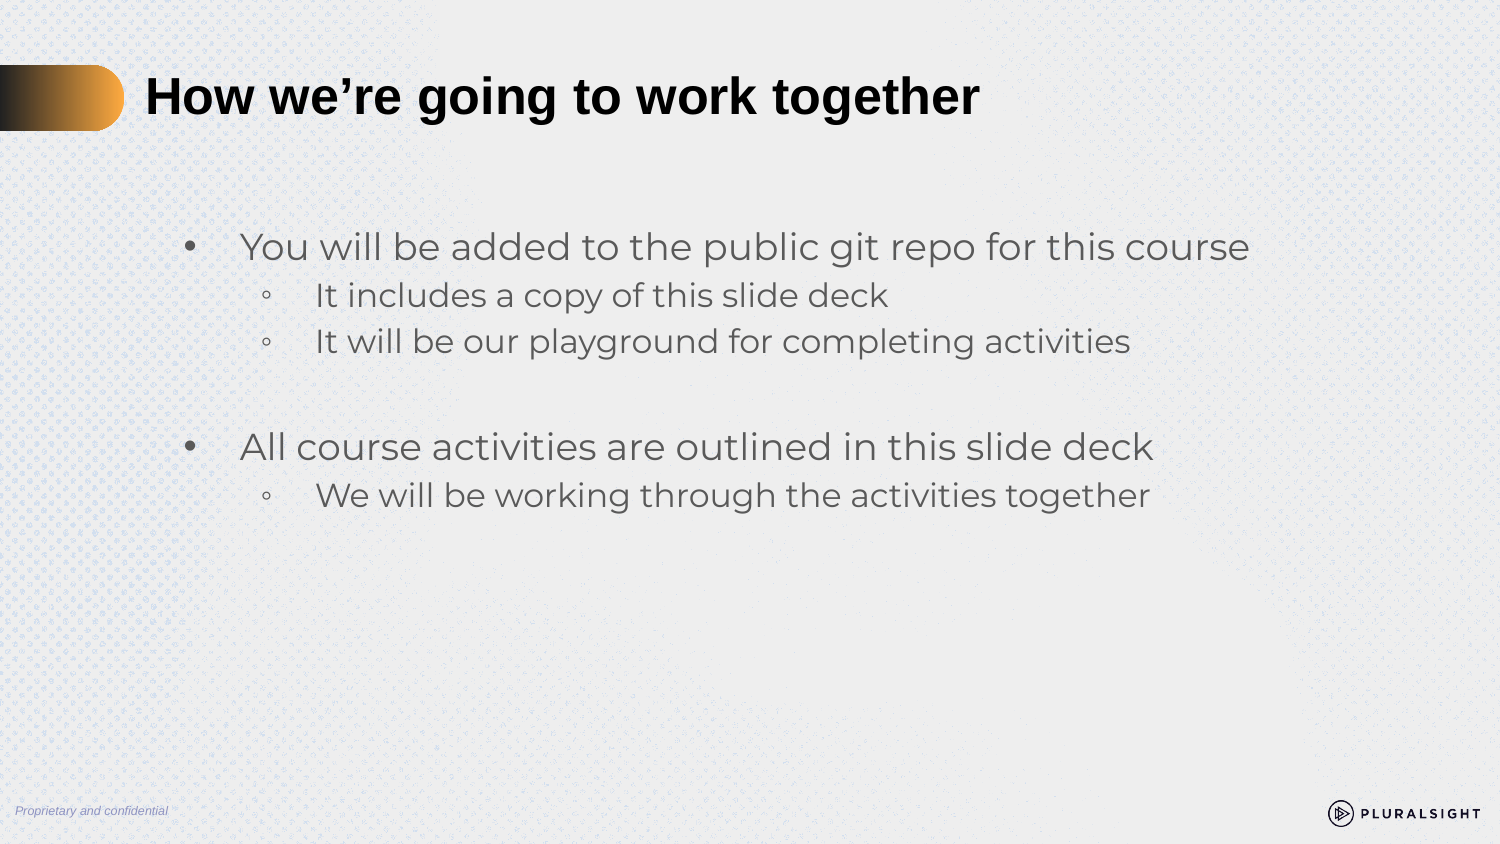

# How we’re going to work together
You will be added to the public git repo for this course
It includes a copy of this slide deck
It will be our playground for completing activities

All course activities are outlined in this slide deck
We will be working through the activities together